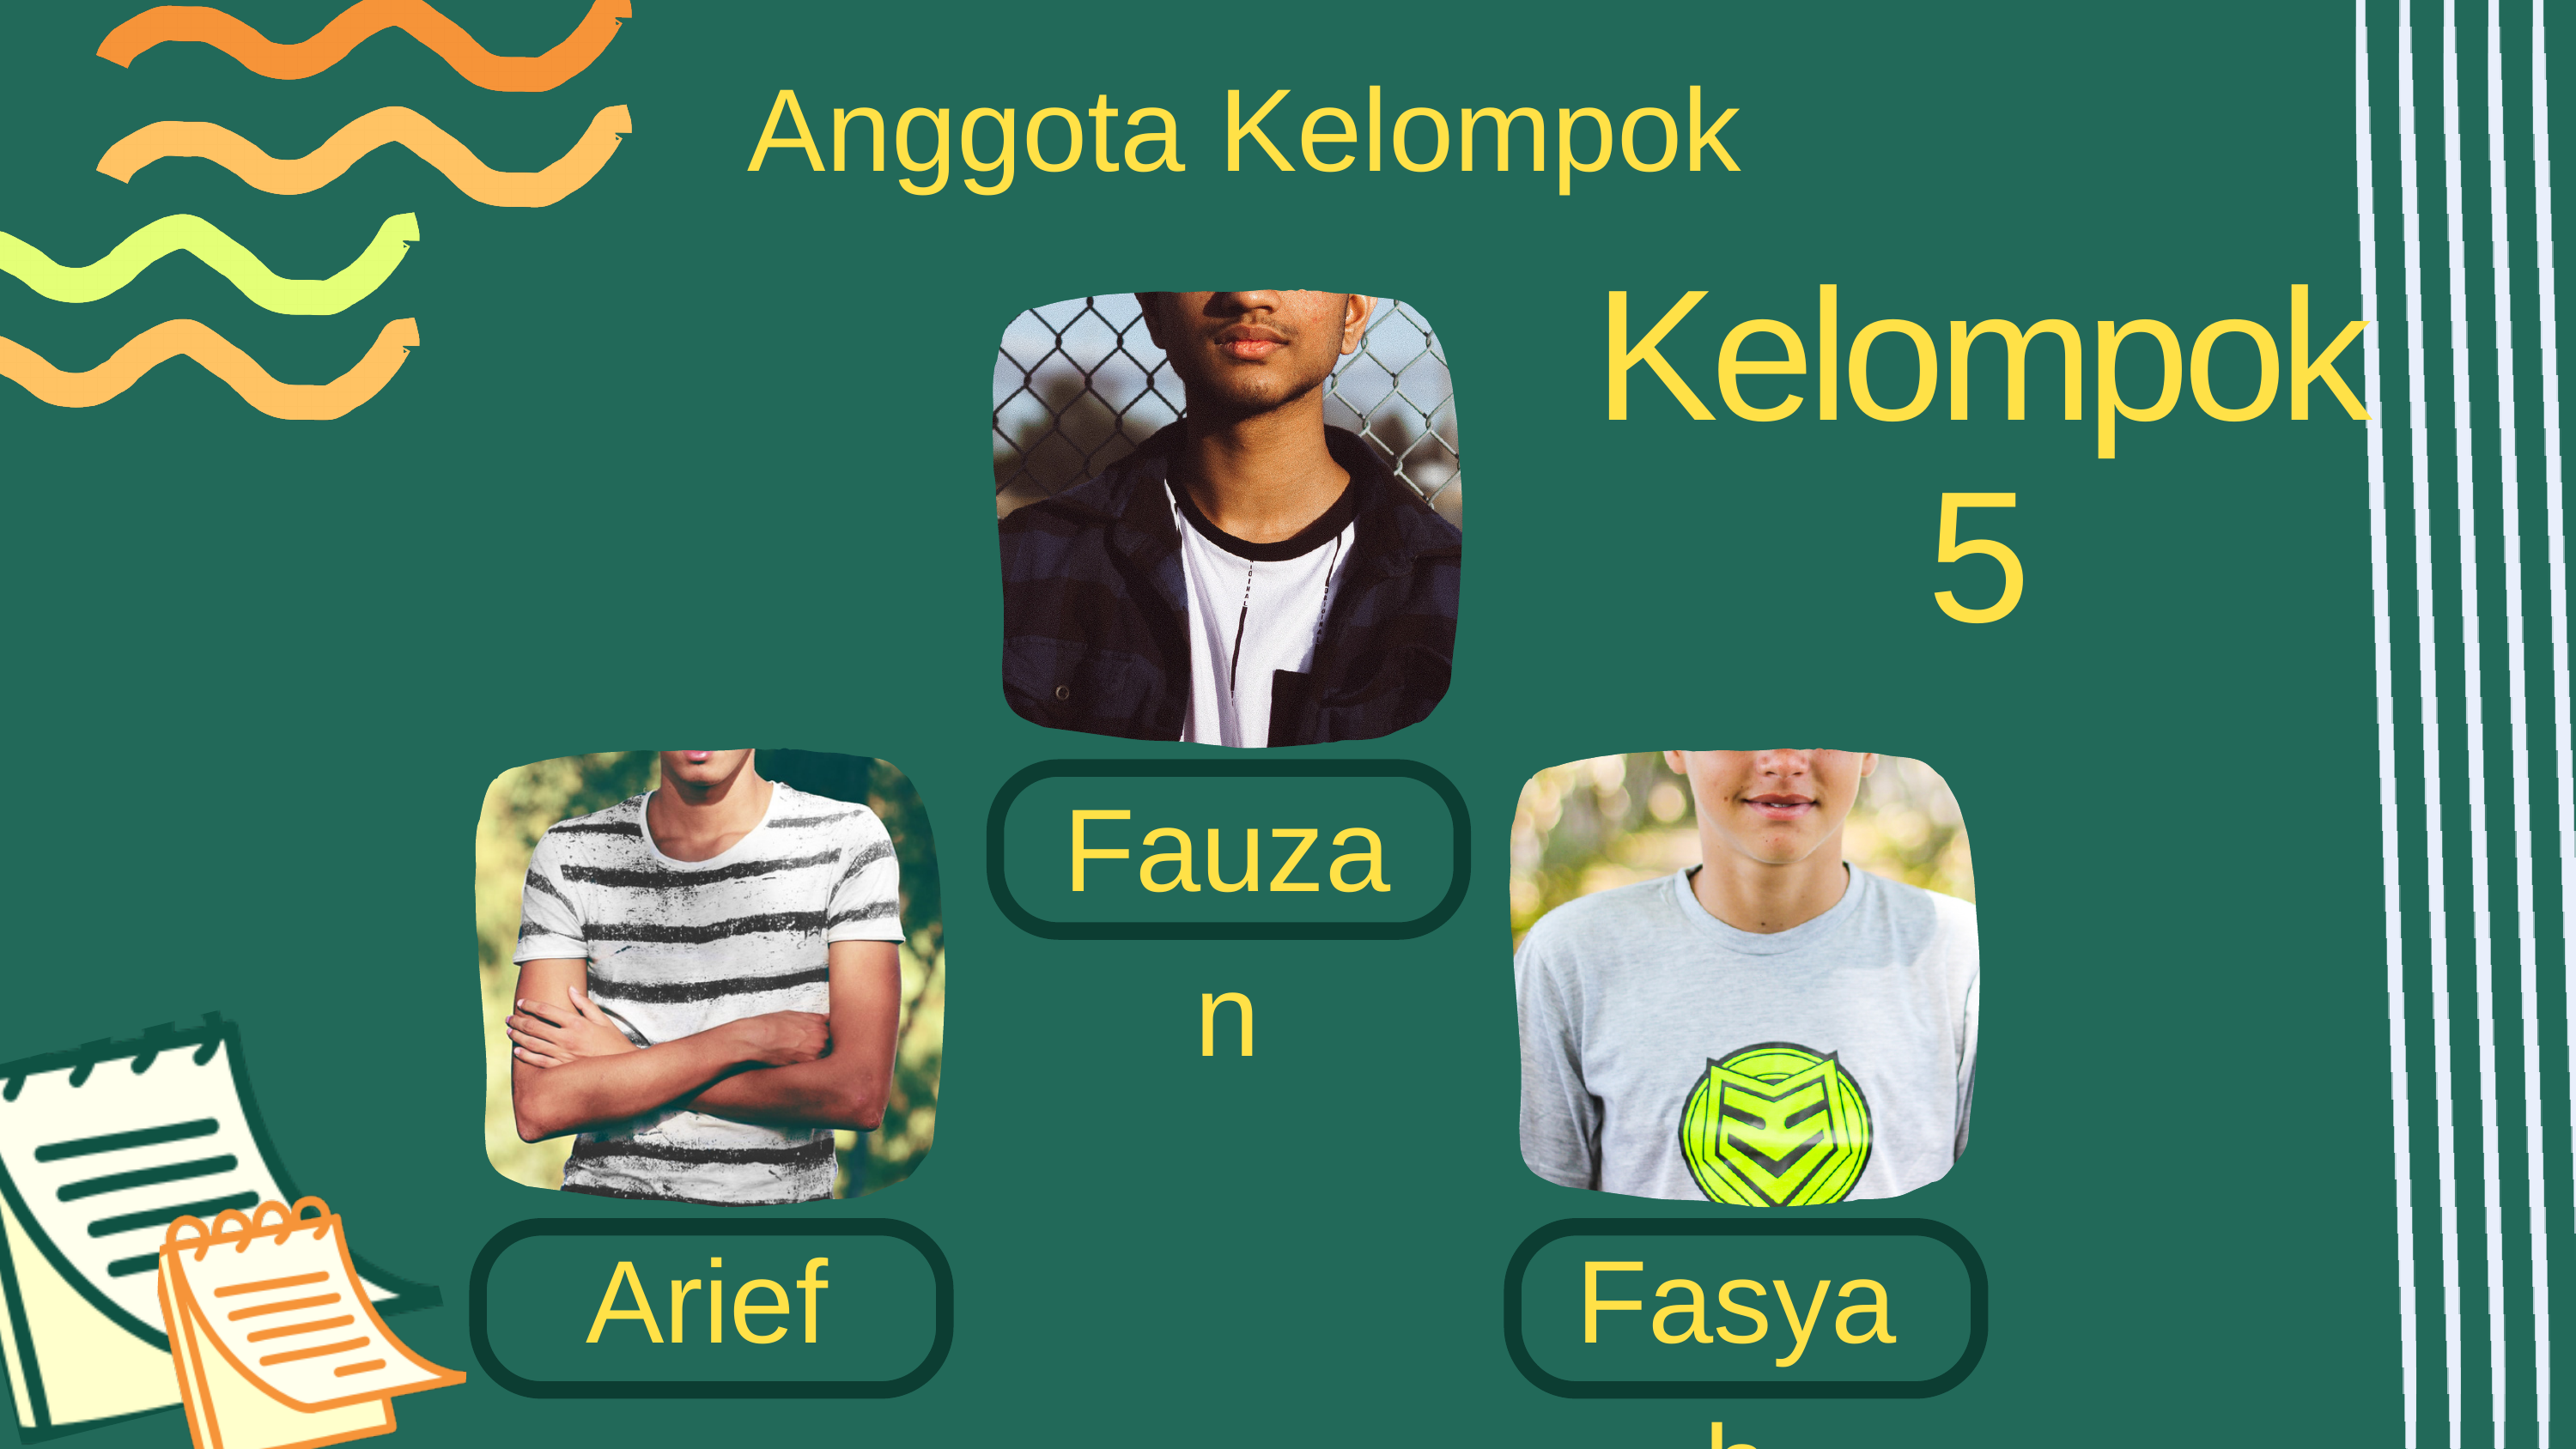

Anggota Kelompok
Kelompok
5

Fauzan

Arief
Fasyah